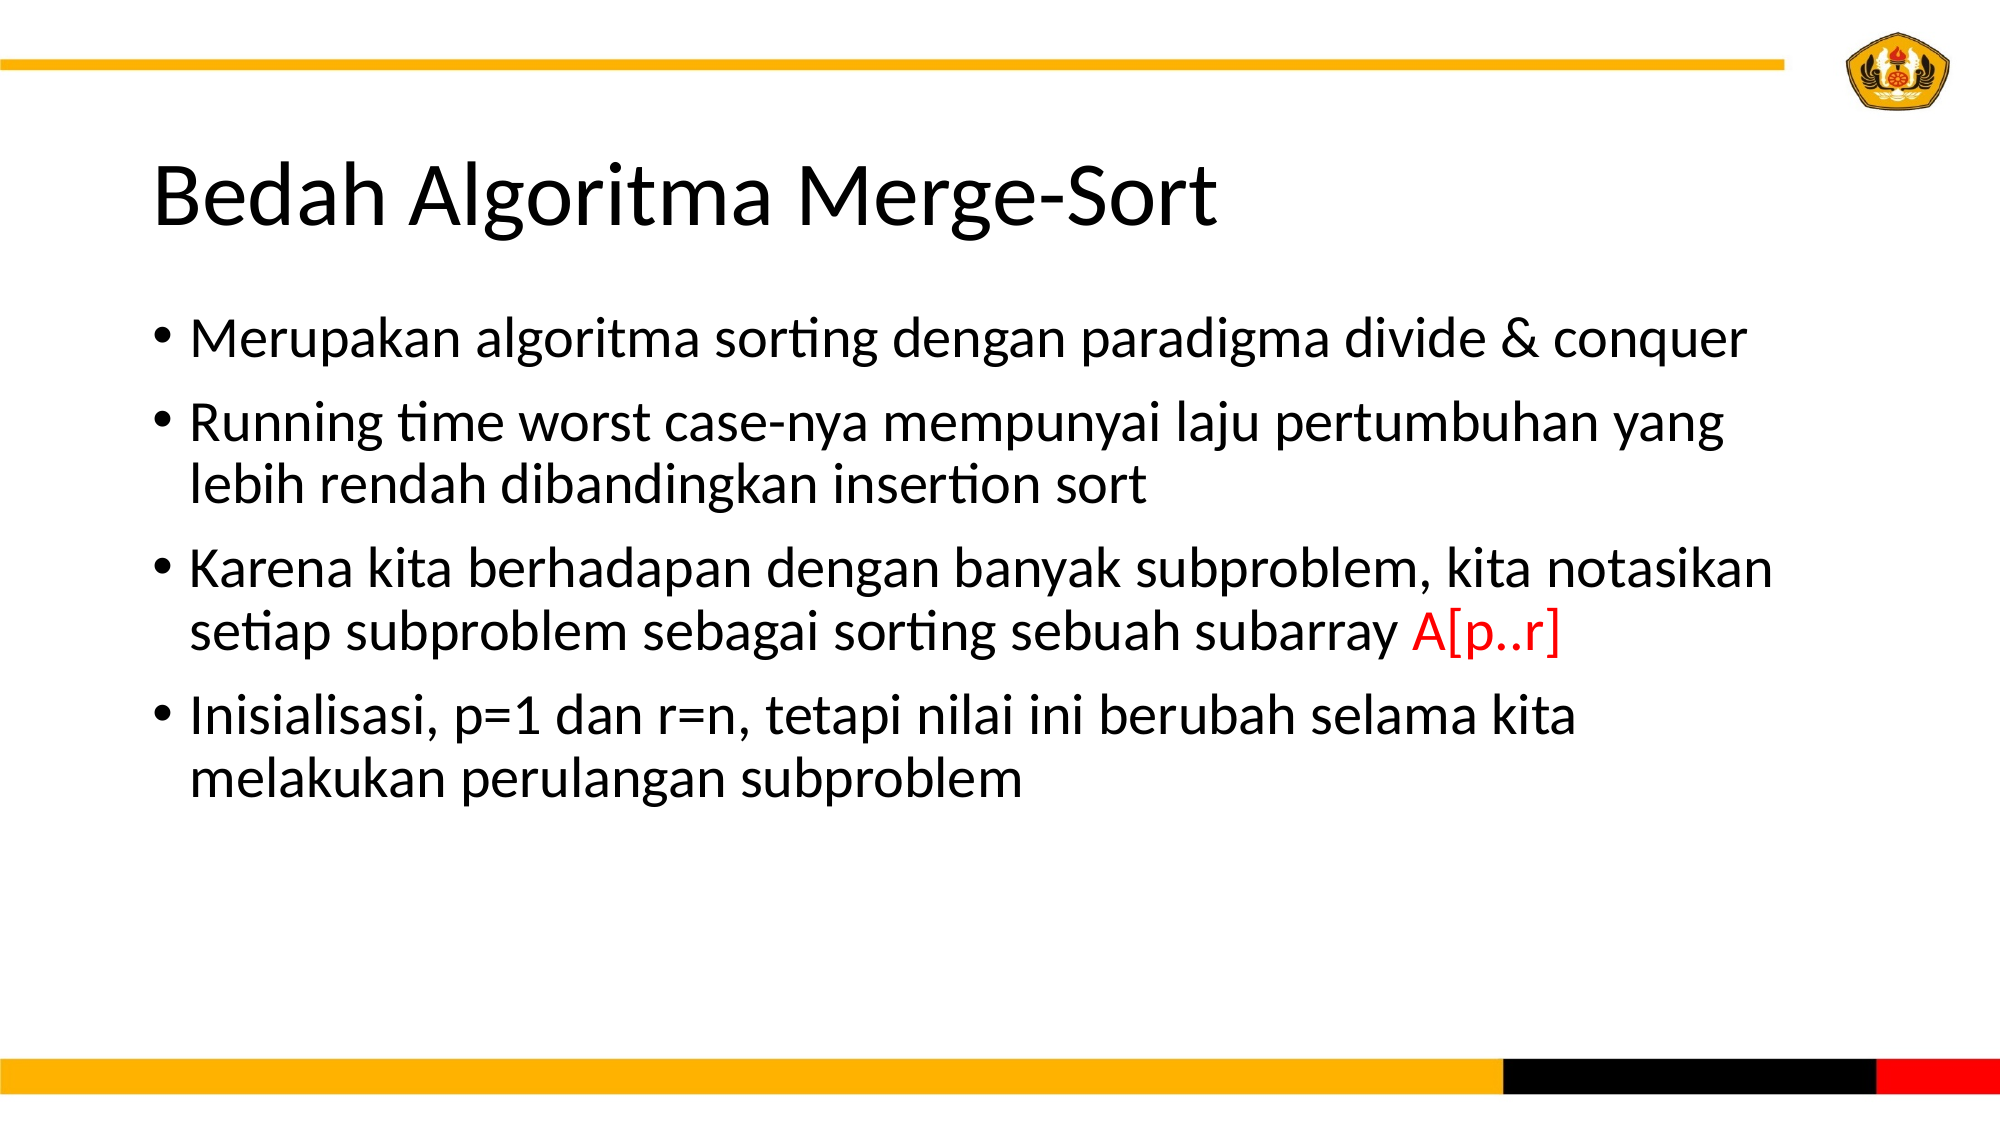

# Bedah Algoritma Merge-Sort
Merupakan algoritma sorting dengan paradigma divide & conquer
Running time worst case-nya mempunyai laju pertumbuhan yang lebih rendah dibandingkan insertion sort
Karena kita berhadapan dengan banyak subproblem, kita notasikan setiap subproblem sebagai sorting sebuah subarray A[p..r]
Inisialisasi, p=1 dan r=n, tetapi nilai ini berubah selama kita melakukan perulangan subproblem